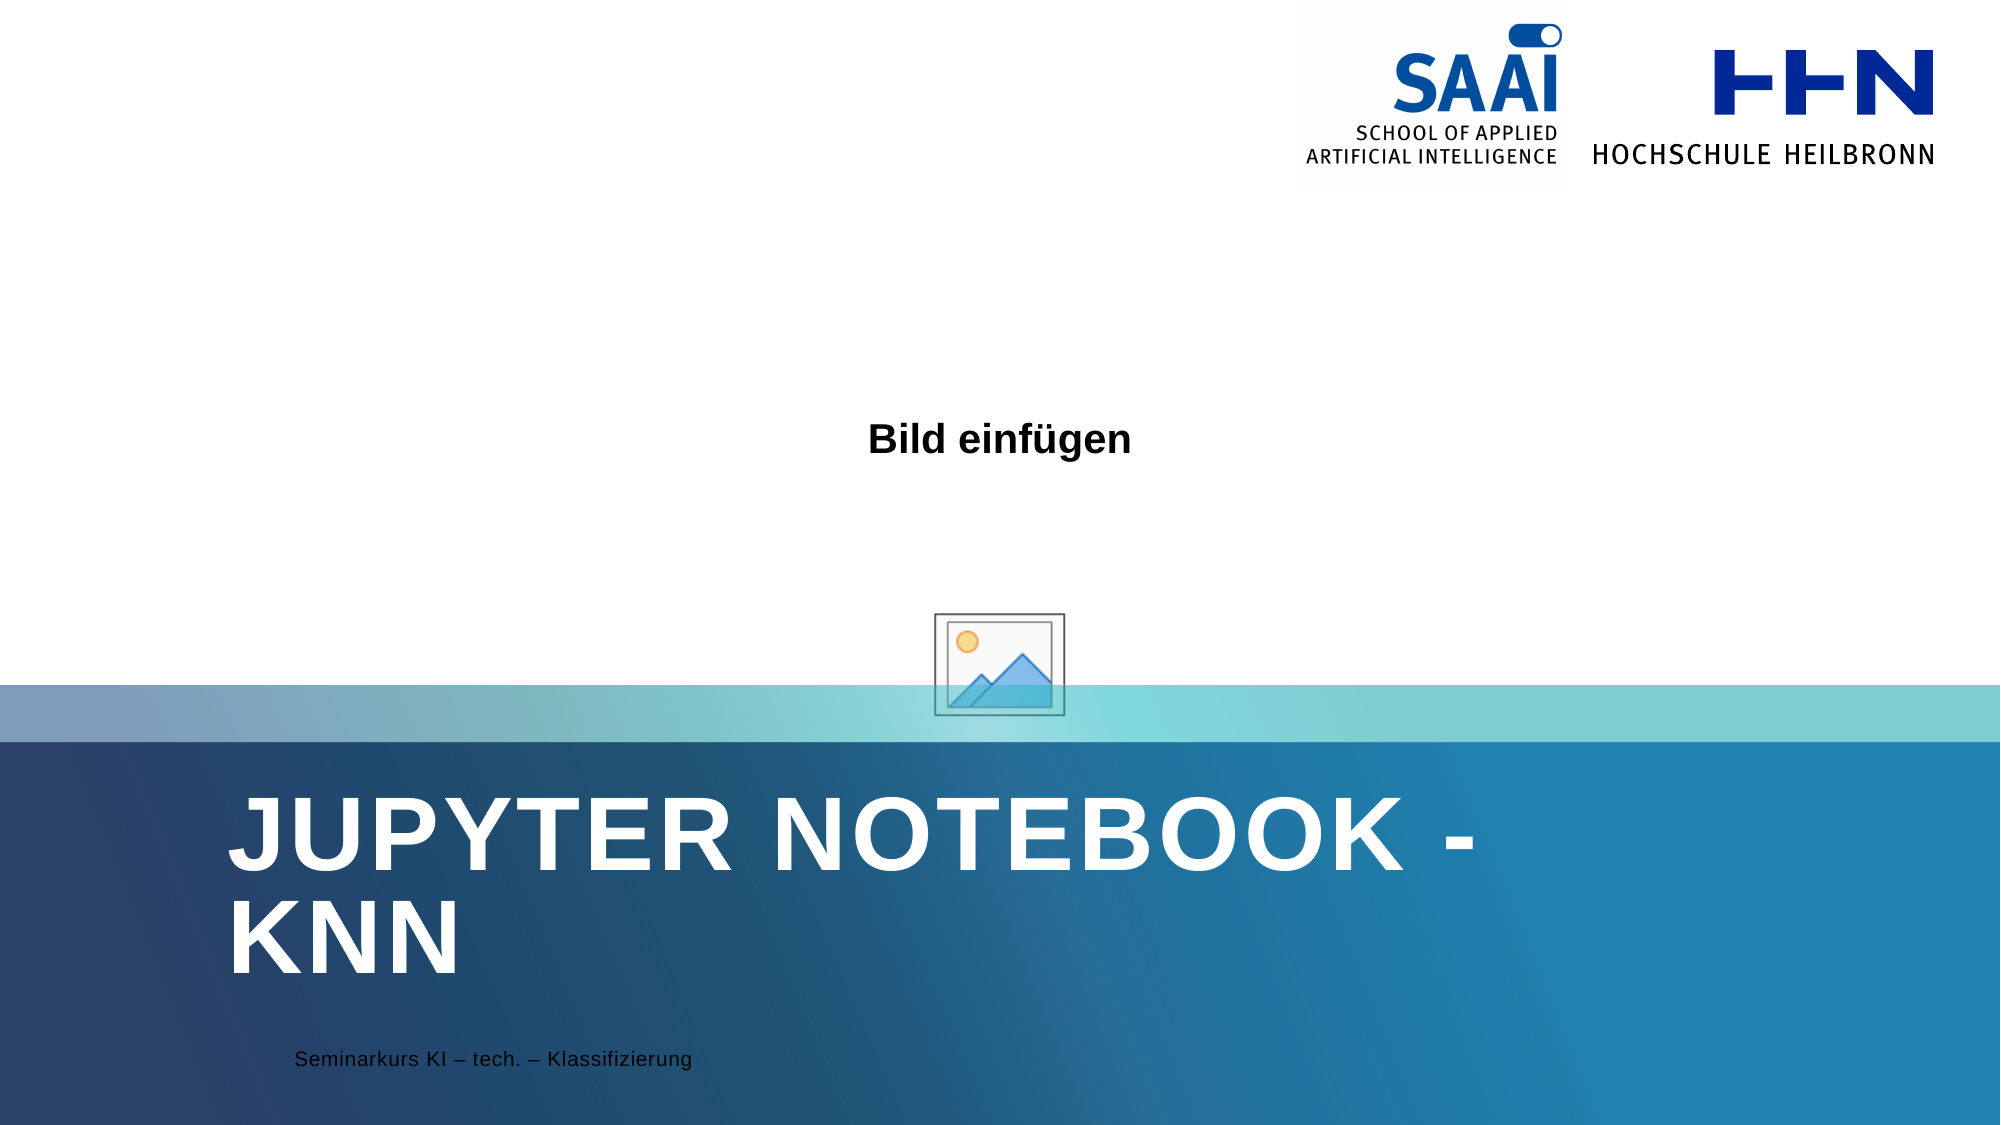

# Jupyter Notebook - KNN

Seminarkurs KI – tech. – Klassifizierung
58